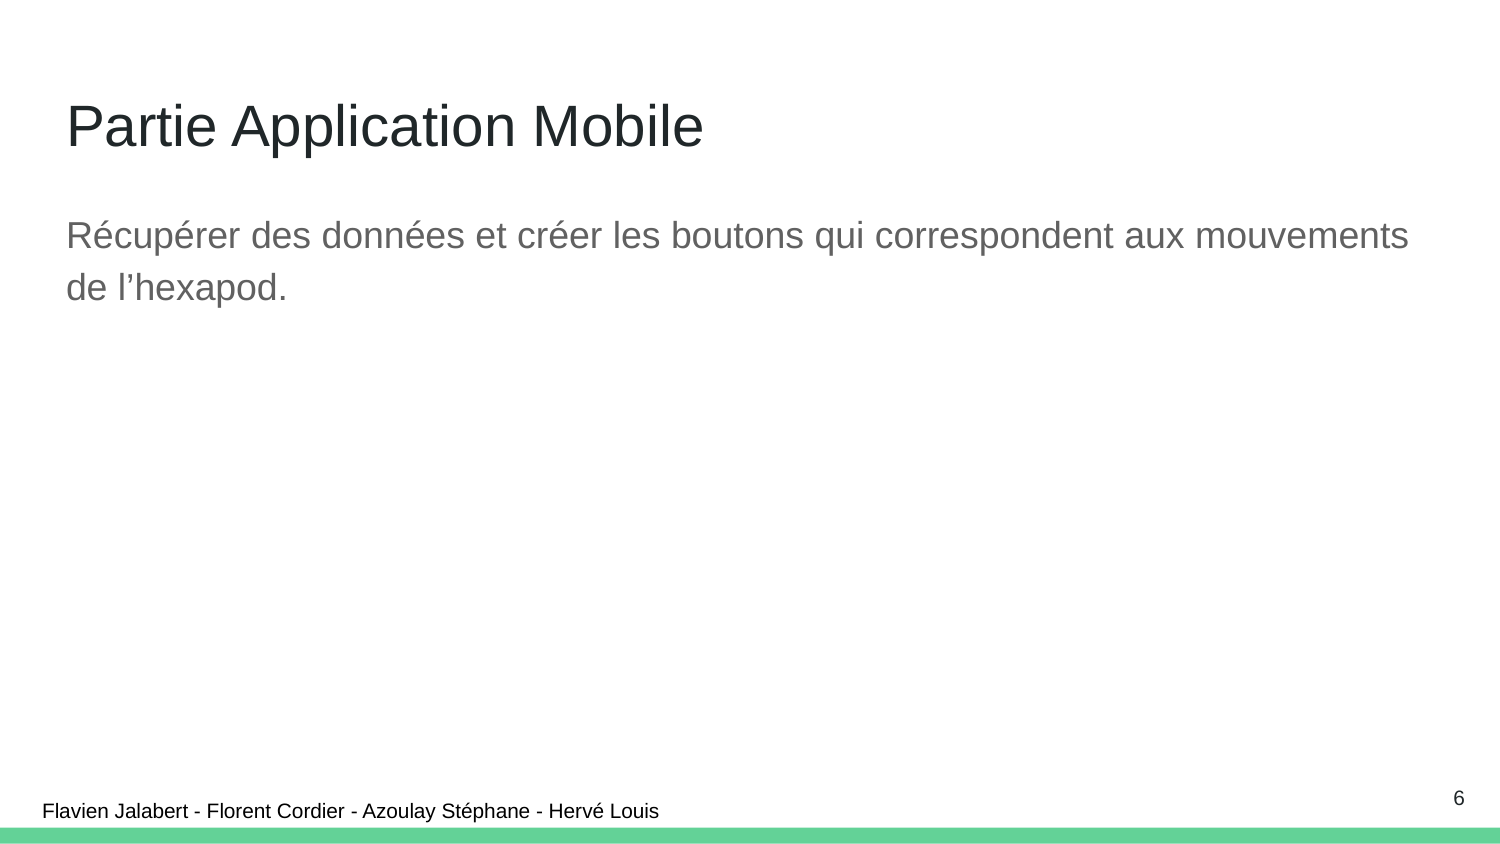

# Partie Application Mobile
Récupérer des données et créer les boutons qui correspondent aux mouvements de l’hexapod.
6